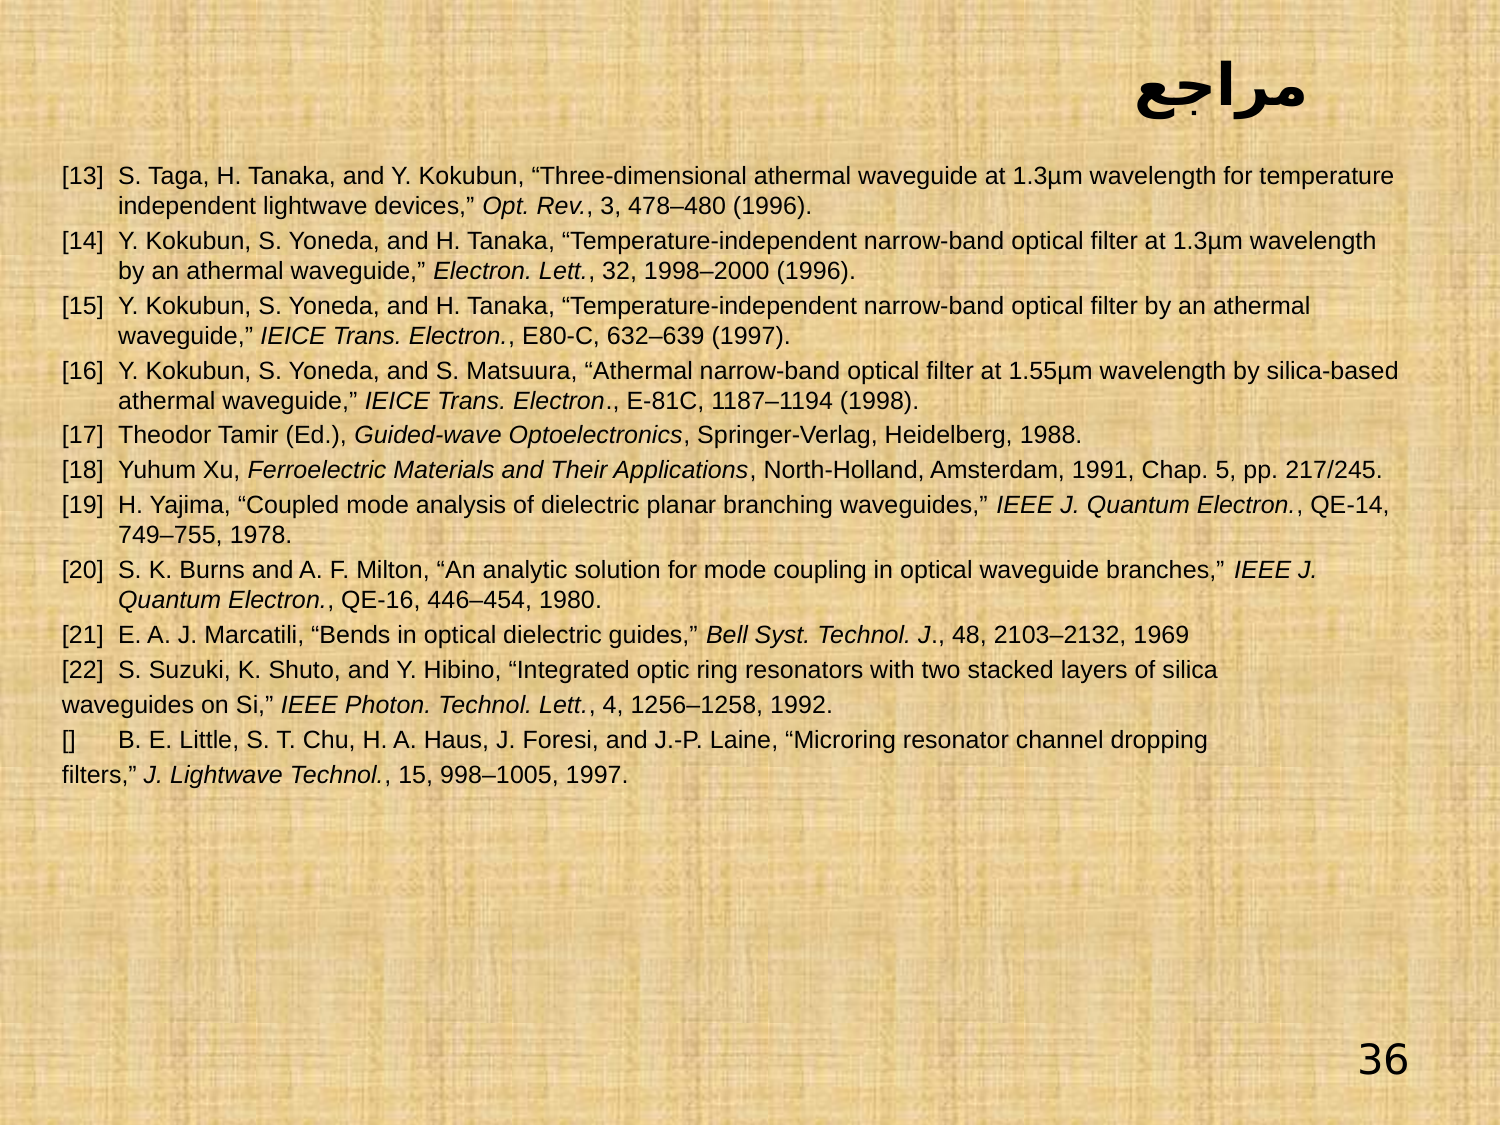

# مراجع
[13]	S. Taga, H. Tanaka, and Y. Kokubun, “Three-dimensional athermal waveguide at 1.3µm wavelength for temperature independent lightwave devices,” Opt. Rev., 3, 478–480 (1996).
[14]	Y. Kokubun, S. Yoneda, and H. Tanaka, “Temperature-independent narrow-band optical filter at 1.3µm wavelength by an athermal waveguide,” Electron. Lett., 32, 1998–2000 (1996).
[15]	Y. Kokubun, S. Yoneda, and H. Tanaka, “Temperature-independent narrow-band optical filter by an athermal waveguide,” IEICE Trans. Electron., E80-C, 632–639 (1997).
[16]	Y. Kokubun, S. Yoneda, and S. Matsuura, “Athermal narrow-band optical filter at 1.55µm wavelength by silica-based athermal waveguide,” IEICE Trans. Electron., E-81C, 1187–1194 (1998).
[17]	Theodor Tamir (Ed.), Guided-wave Optoelectronics, Springer-Verlag, Heidelberg, 1988.
[18]	Yuhum Xu, Ferroelectric Materials and Their Applications, North-Holland, Amsterdam, 1991, Chap. 5, pp. 217/245.
[19]	H. Yajima, “Coupled mode analysis of dielectric planar branching waveguides,” IEEE J. Quantum Electron., QE-14, 749–755, 1978.
[20]	S. K. Burns and A. F. Milton, “An analytic solution for mode coupling in optical waveguide branches,” IEEE J. Quantum Electron., QE-16, 446–454, 1980.
[21]	E. A. J. Marcatili, “Bends in optical dielectric guides,” Bell Syst. Technol. J., 48, 2103–2132, 1969
[22]	S. Suzuki, K. Shuto, and Y. Hibino, “Integrated optic ring resonators with two stacked layers of silica
waveguides on Si,” IEEE Photon. Technol. Lett., 4, 1256–1258, 1992.
[]	B. E. Little, S. T. Chu, H. A. Haus, J. Foresi, and J.-P. Laine, “Microring resonator channel dropping
filters,” J. Lightwave Technol., 15, 998–1005, 1997.
36